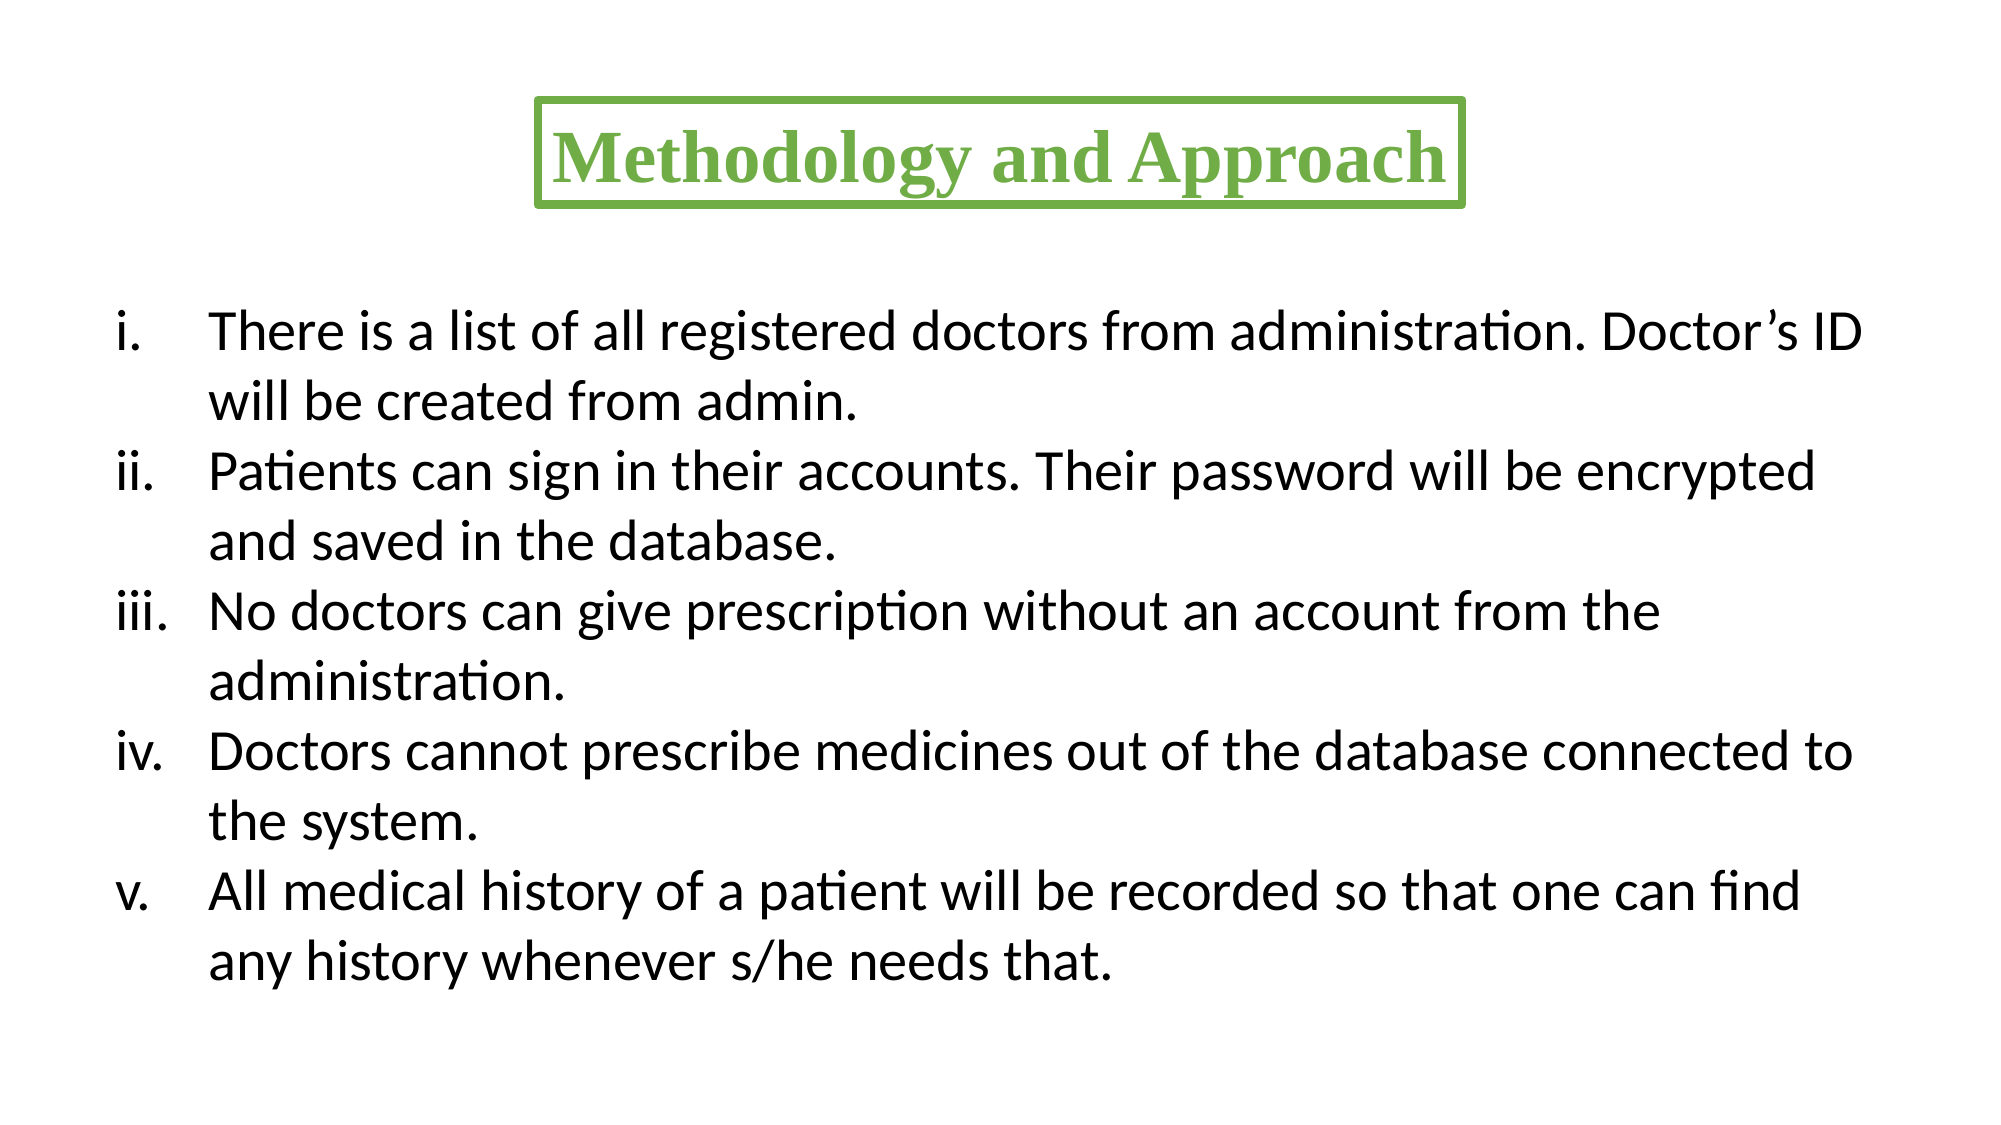

Methodology and Approach
There is a list of all registered doctors from administration. Doctor’s ID will be created from admin.
Patients can sign in their accounts. Their password will be encrypted and saved in the database.
No doctors can give prescription without an account from the administration.
Doctors cannot prescribe medicines out of the database connected to the system.
All medical history of a patient will be recorded so that one can find any history whenever s/he needs that.